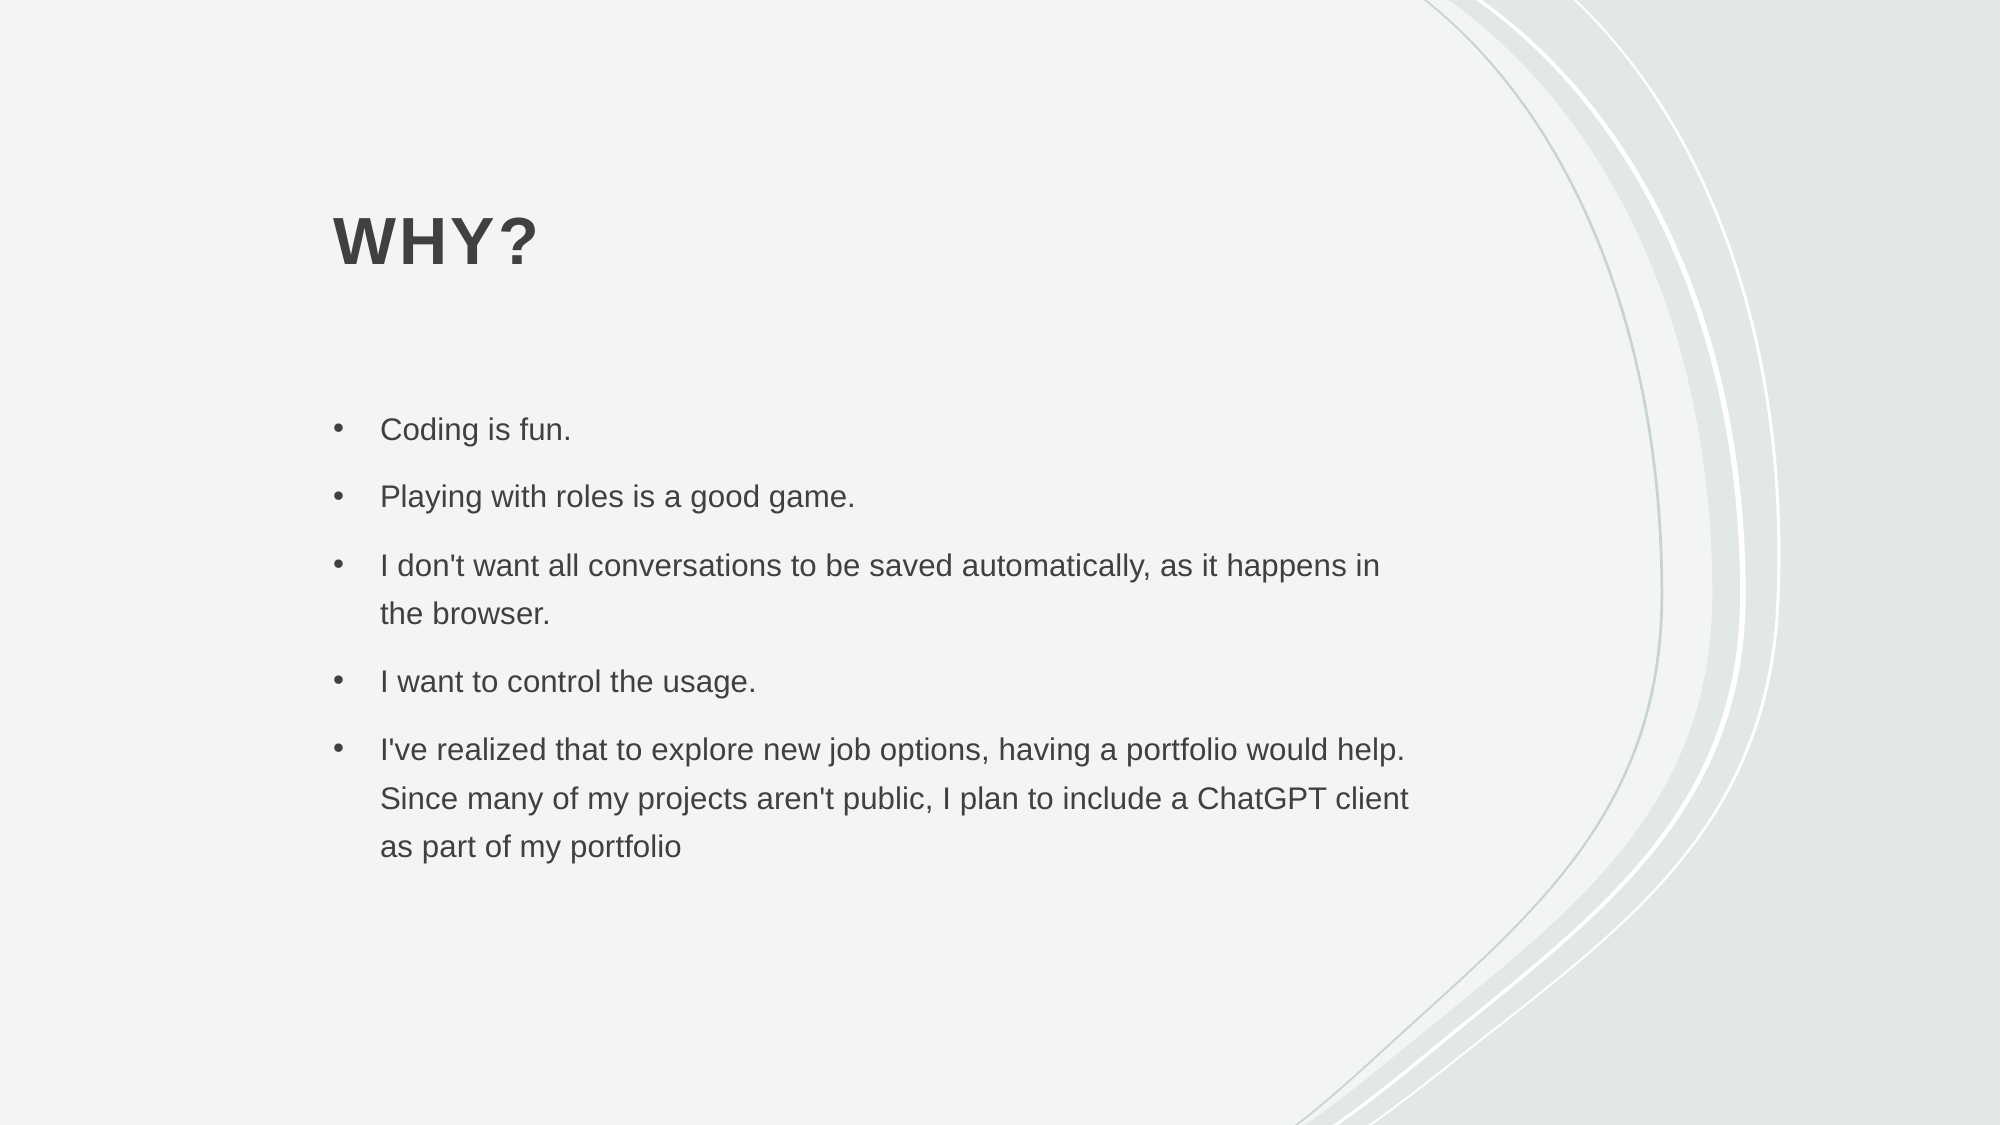

# WHY?
Coding is fun.
Playing with roles is a good game.
I don't want all conversations to be saved automatically, as it happens in the browser.
I want to control the usage.
I've realized that to explore new job options, having a portfolio would help. Since many of my projects aren't public, I plan to include a ChatGPT client as part of my portfolio